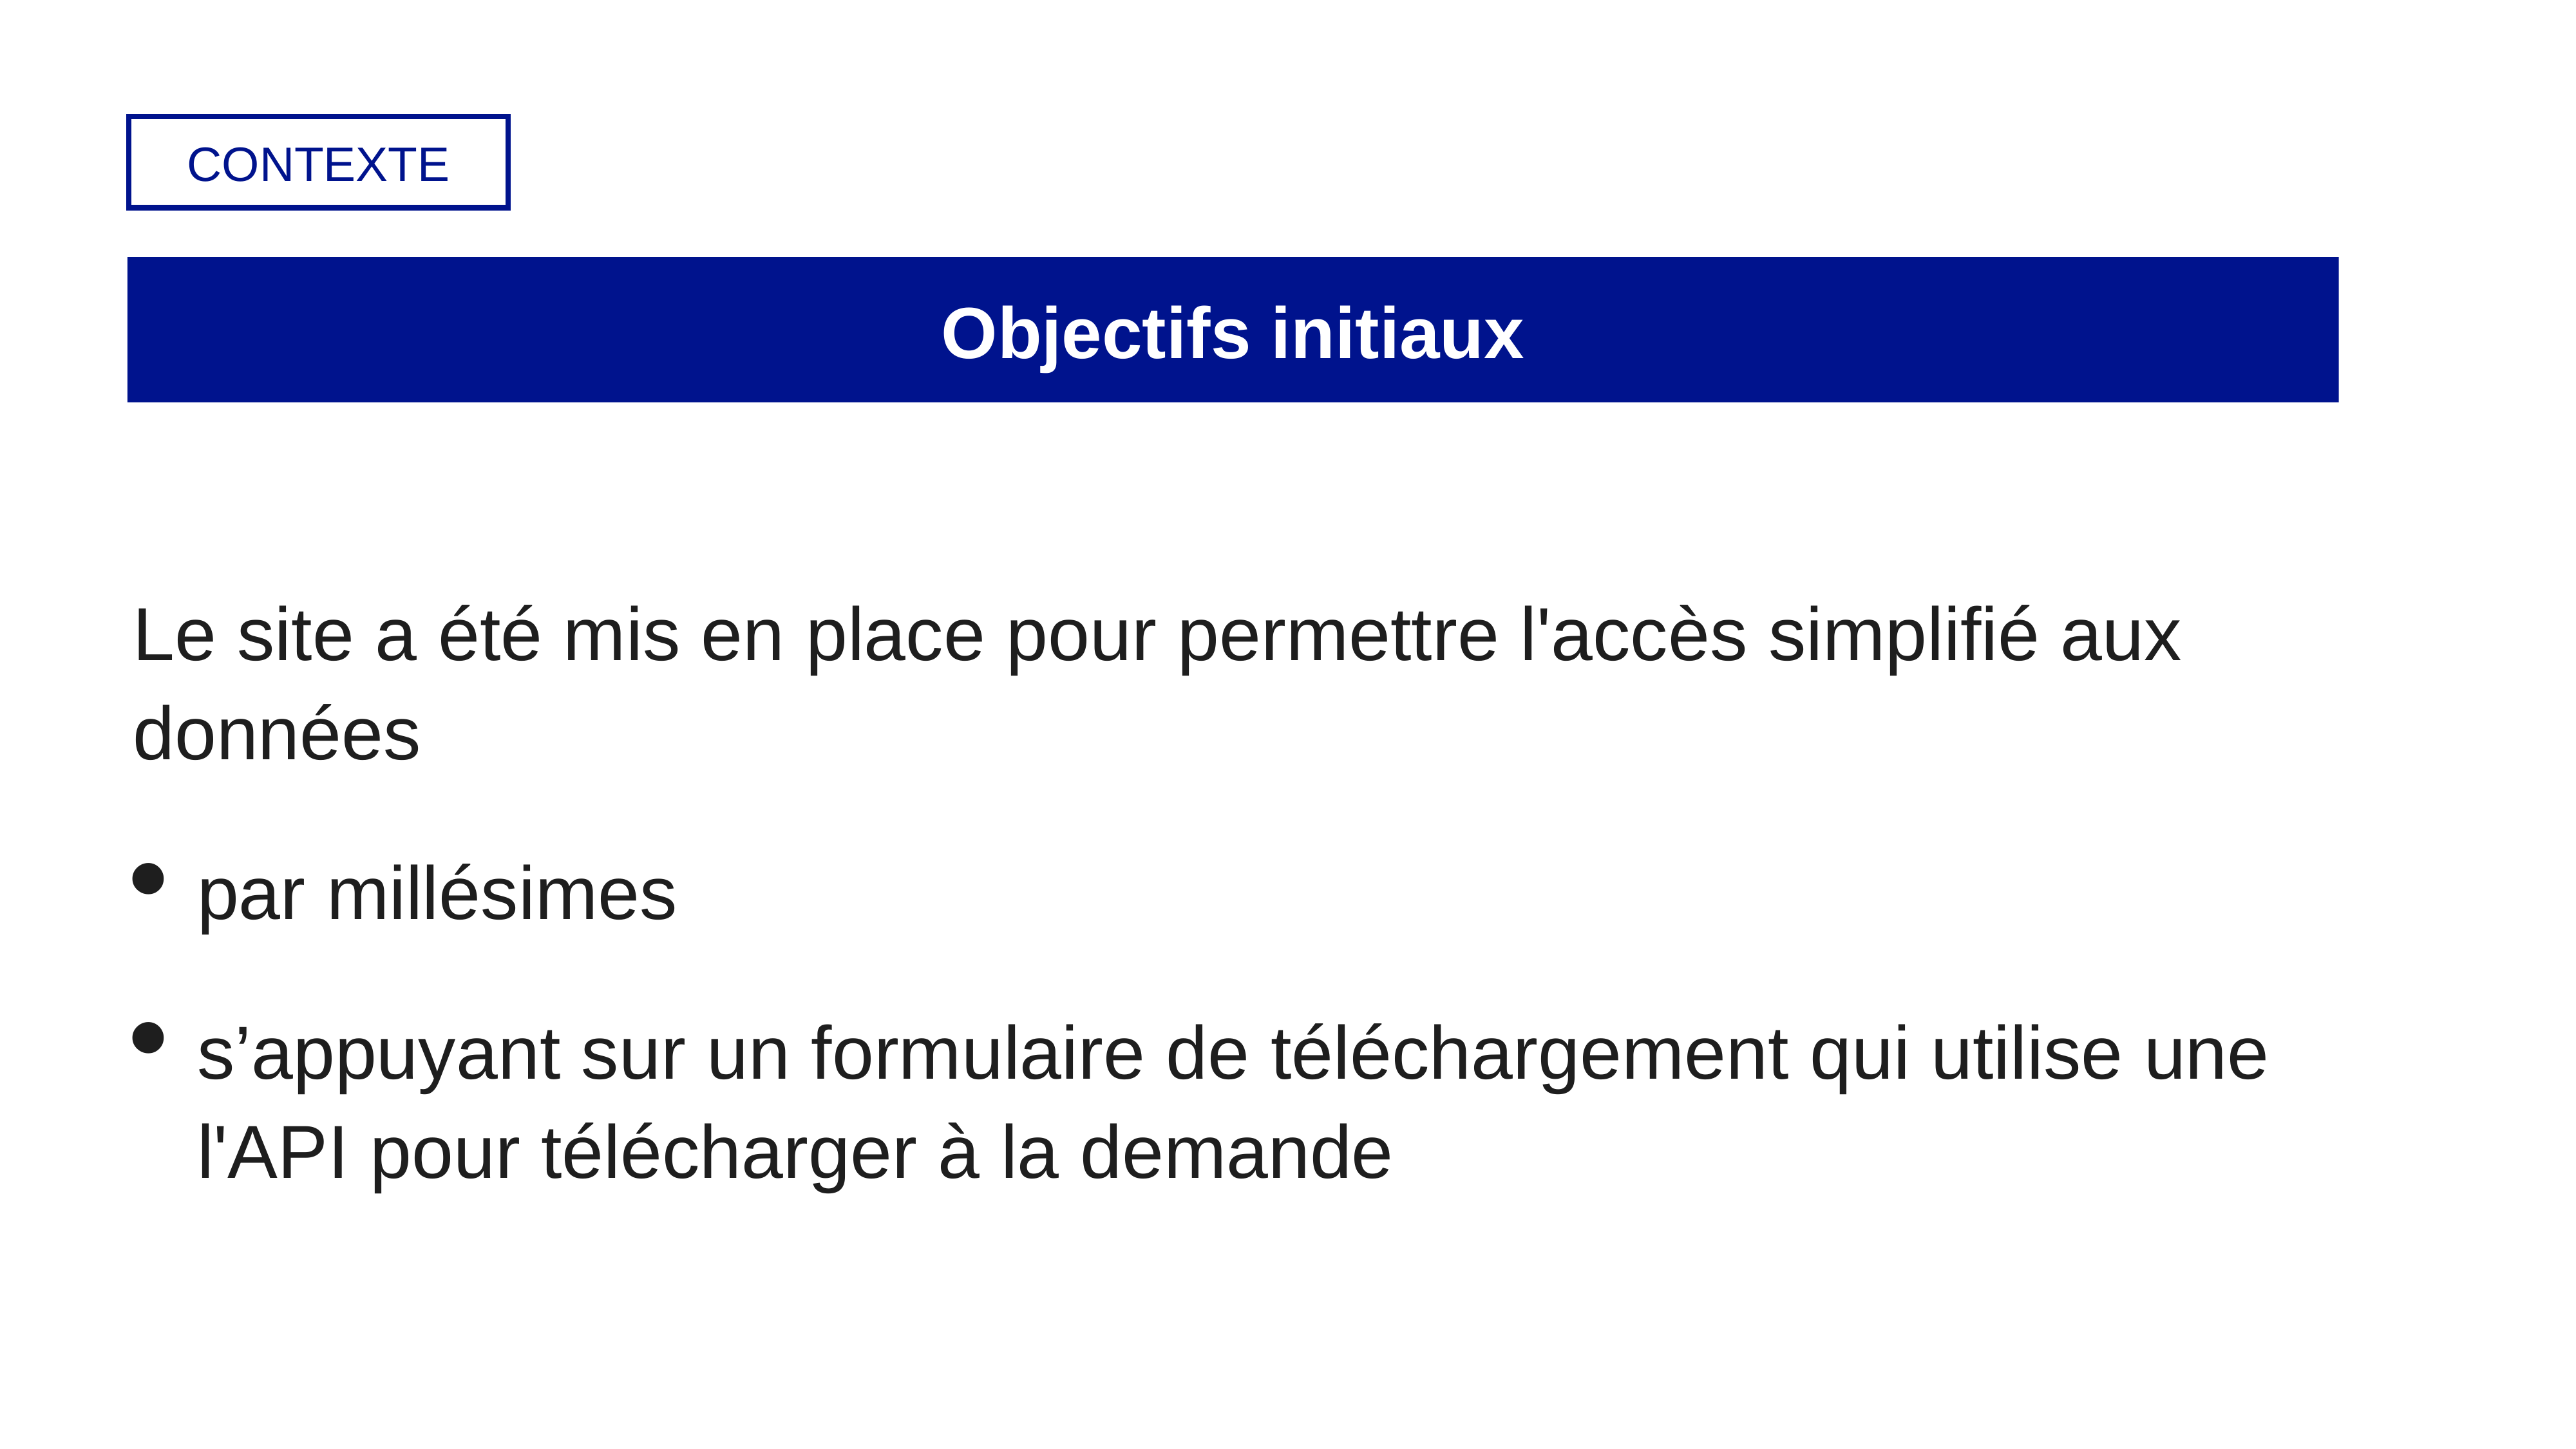

CONTEXTE
# Objectifs initiaux
Le site a été mis en place pour permettre l'accès simplifié aux données
par millésimes
s’appuyant sur un formulaire de téléchargement qui utilise une l'API pour télécharger à la demande